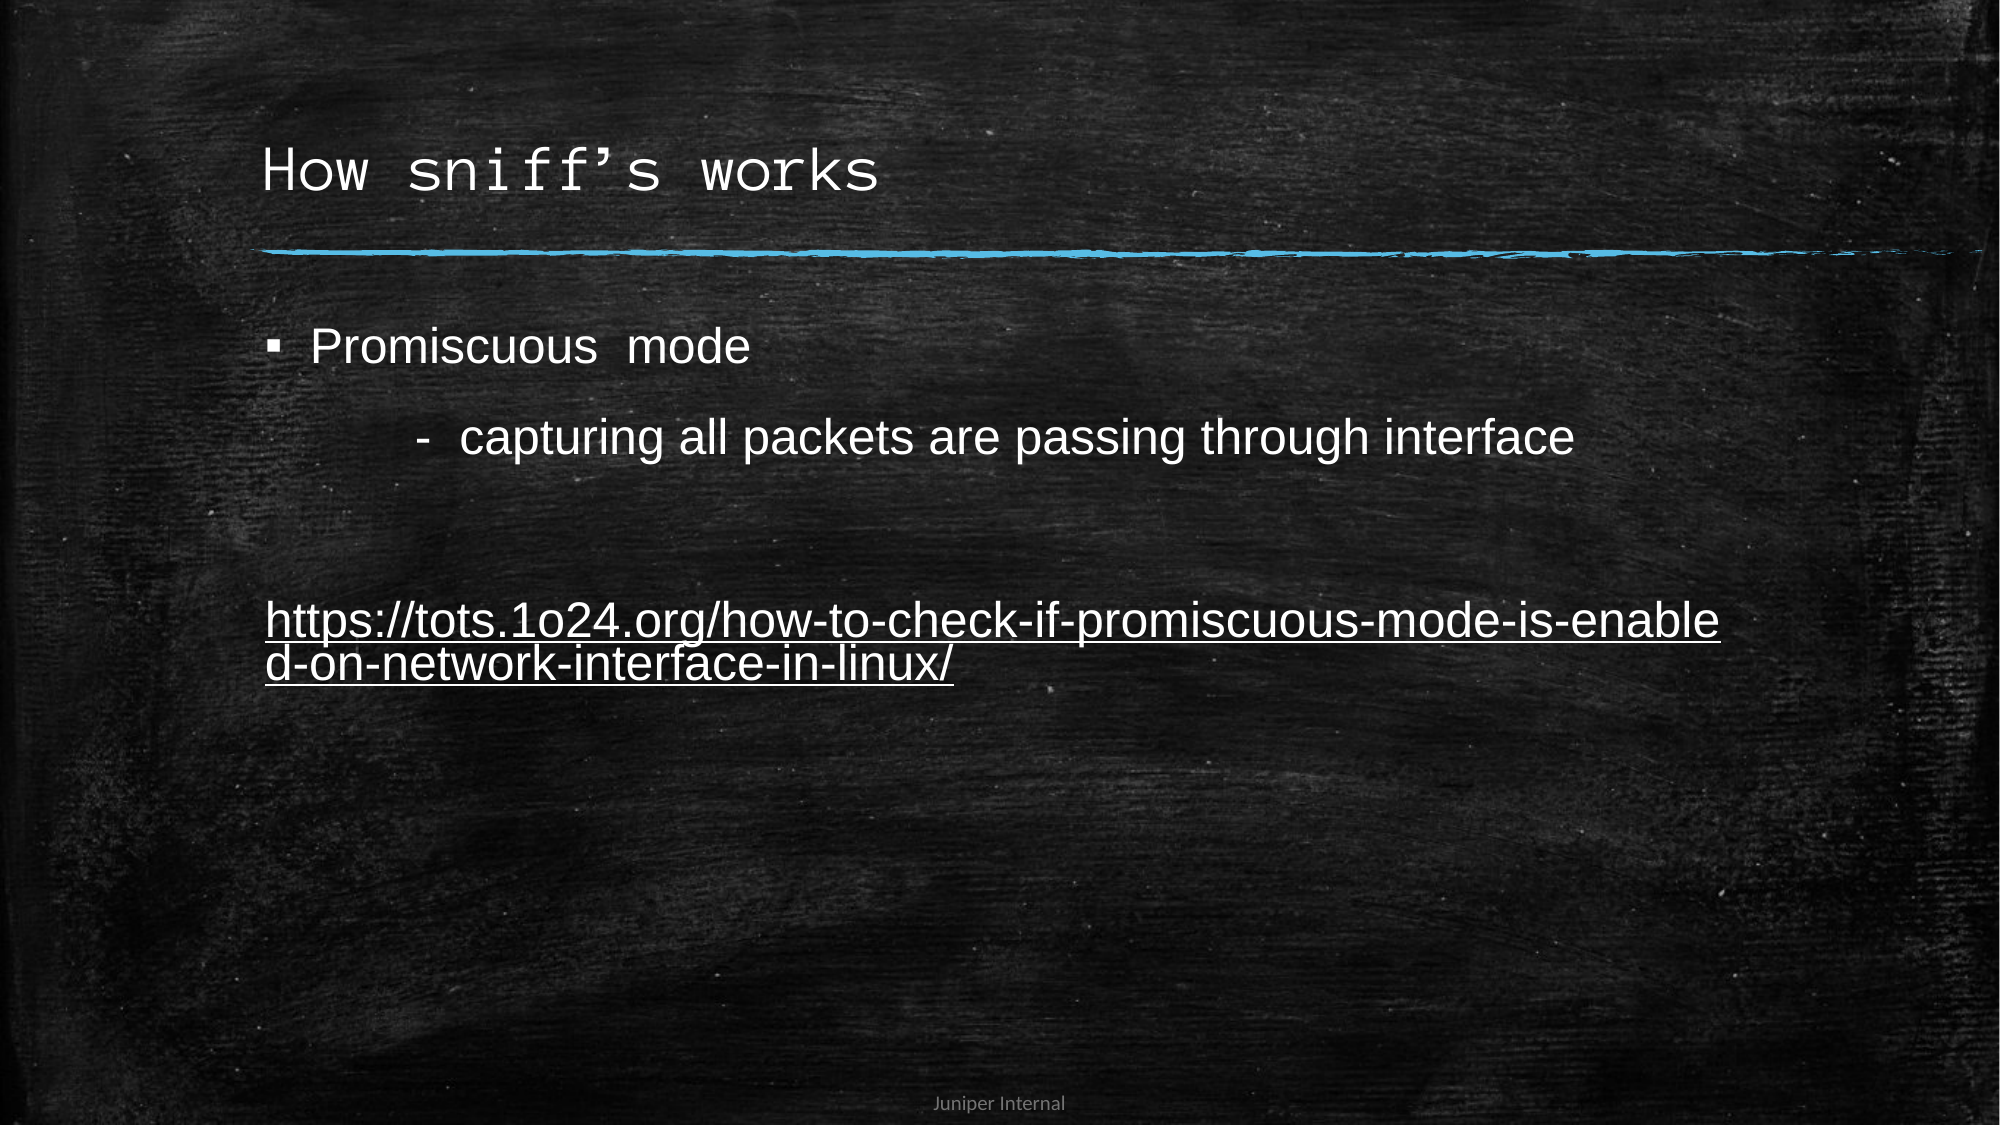

# How sniff’s works
Promiscuous  mode
	-  capturing all packets are passing through interface

https://tots.1o24.org/how-to-check-if-promiscuous-mode-is-enabled-on-network-interface-in-linux/